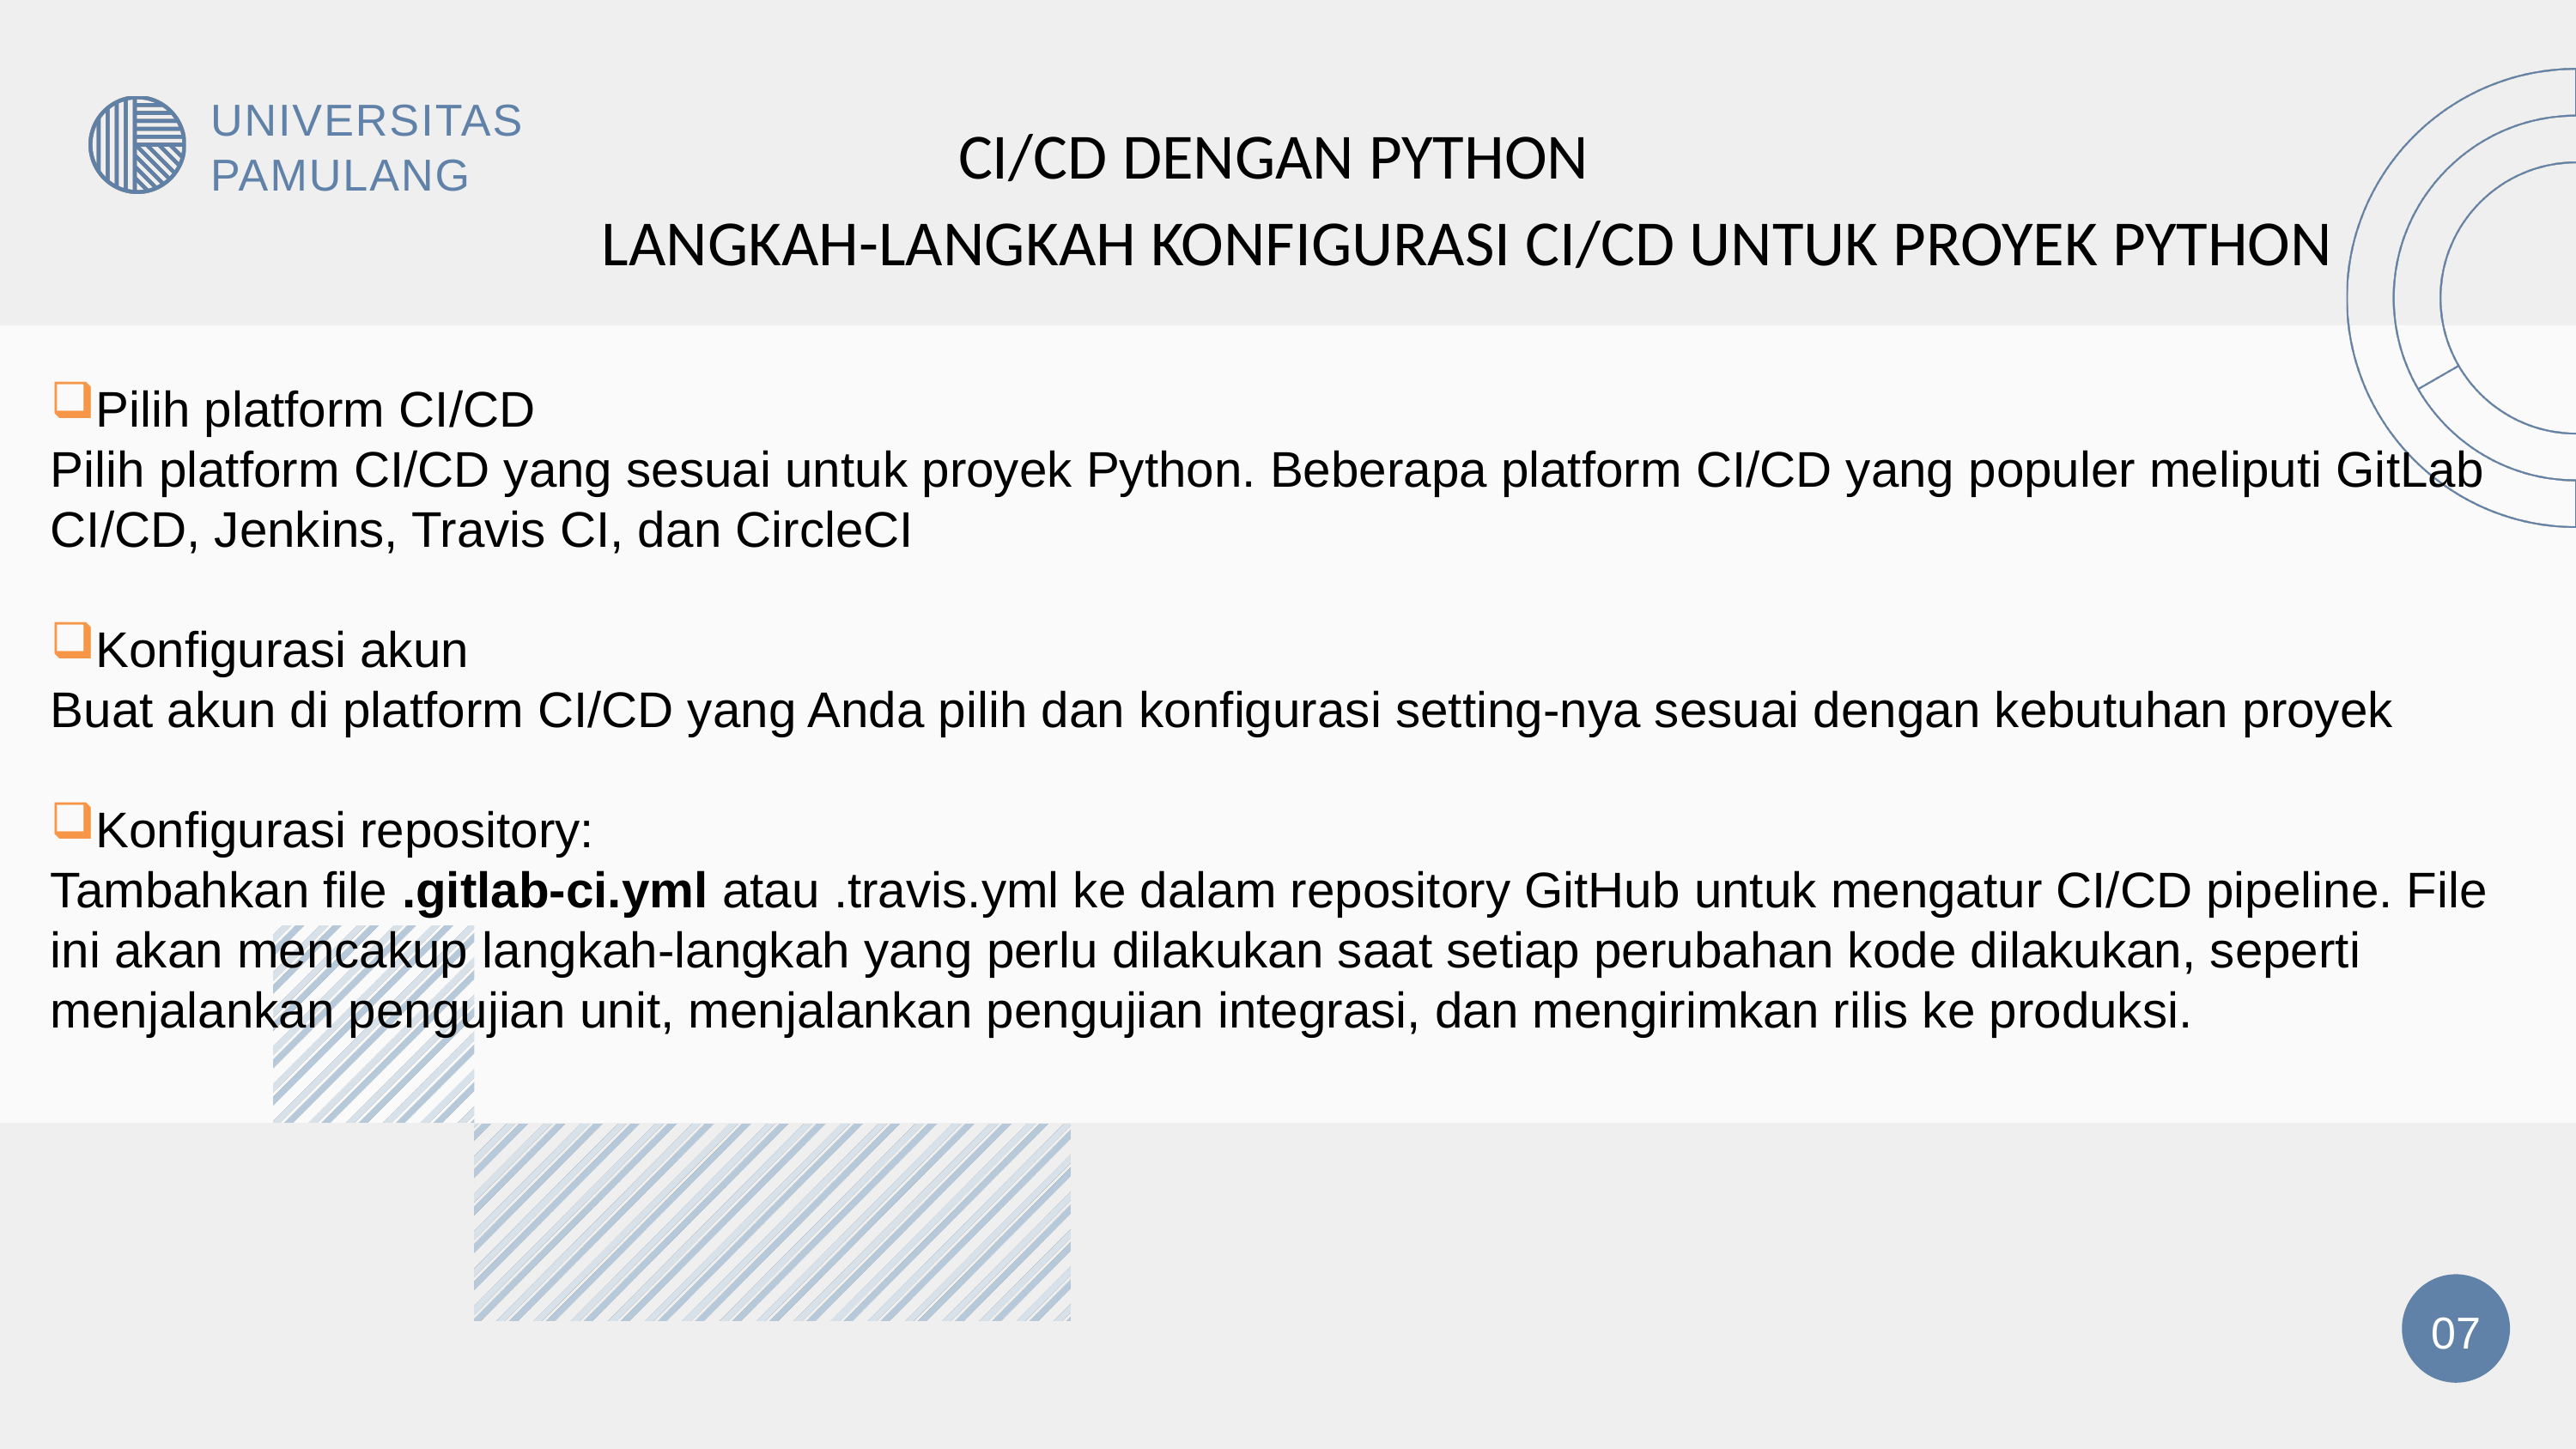

UNIVERSITAS PAMULANG

CI/CD DENGAN PYTHON
LANGKAH-LANGKAH KONFIGURASI CI/CD UNTUK PROYEK PYTHON

Pilih platform CI/CD
Pilih platform CI/CD yang sesuai untuk proyek Python. Beberapa platform CI/CD yang populer meliputi GitLab CI/CD, Jenkins, Travis CI, dan CircleCI

Konfigurasi akun
Buat akun di platform CI/CD yang Anda pilih dan konfigurasi setting-nya sesuai dengan kebutuhan proyek

Konfigurasi repository:
Tambahkan file .gitlab-ci.yml atau .travis.yml ke dalam repository GitHub untuk mengatur CI/CD pipeline. File ini akan mencakup langkah-langkah yang perlu dilakukan saat setiap perubahan kode dilakukan, seperti menjalankan pengujian unit, menjalankan pengujian integrasi, dan mengirimkan rilis ke produksi.

07